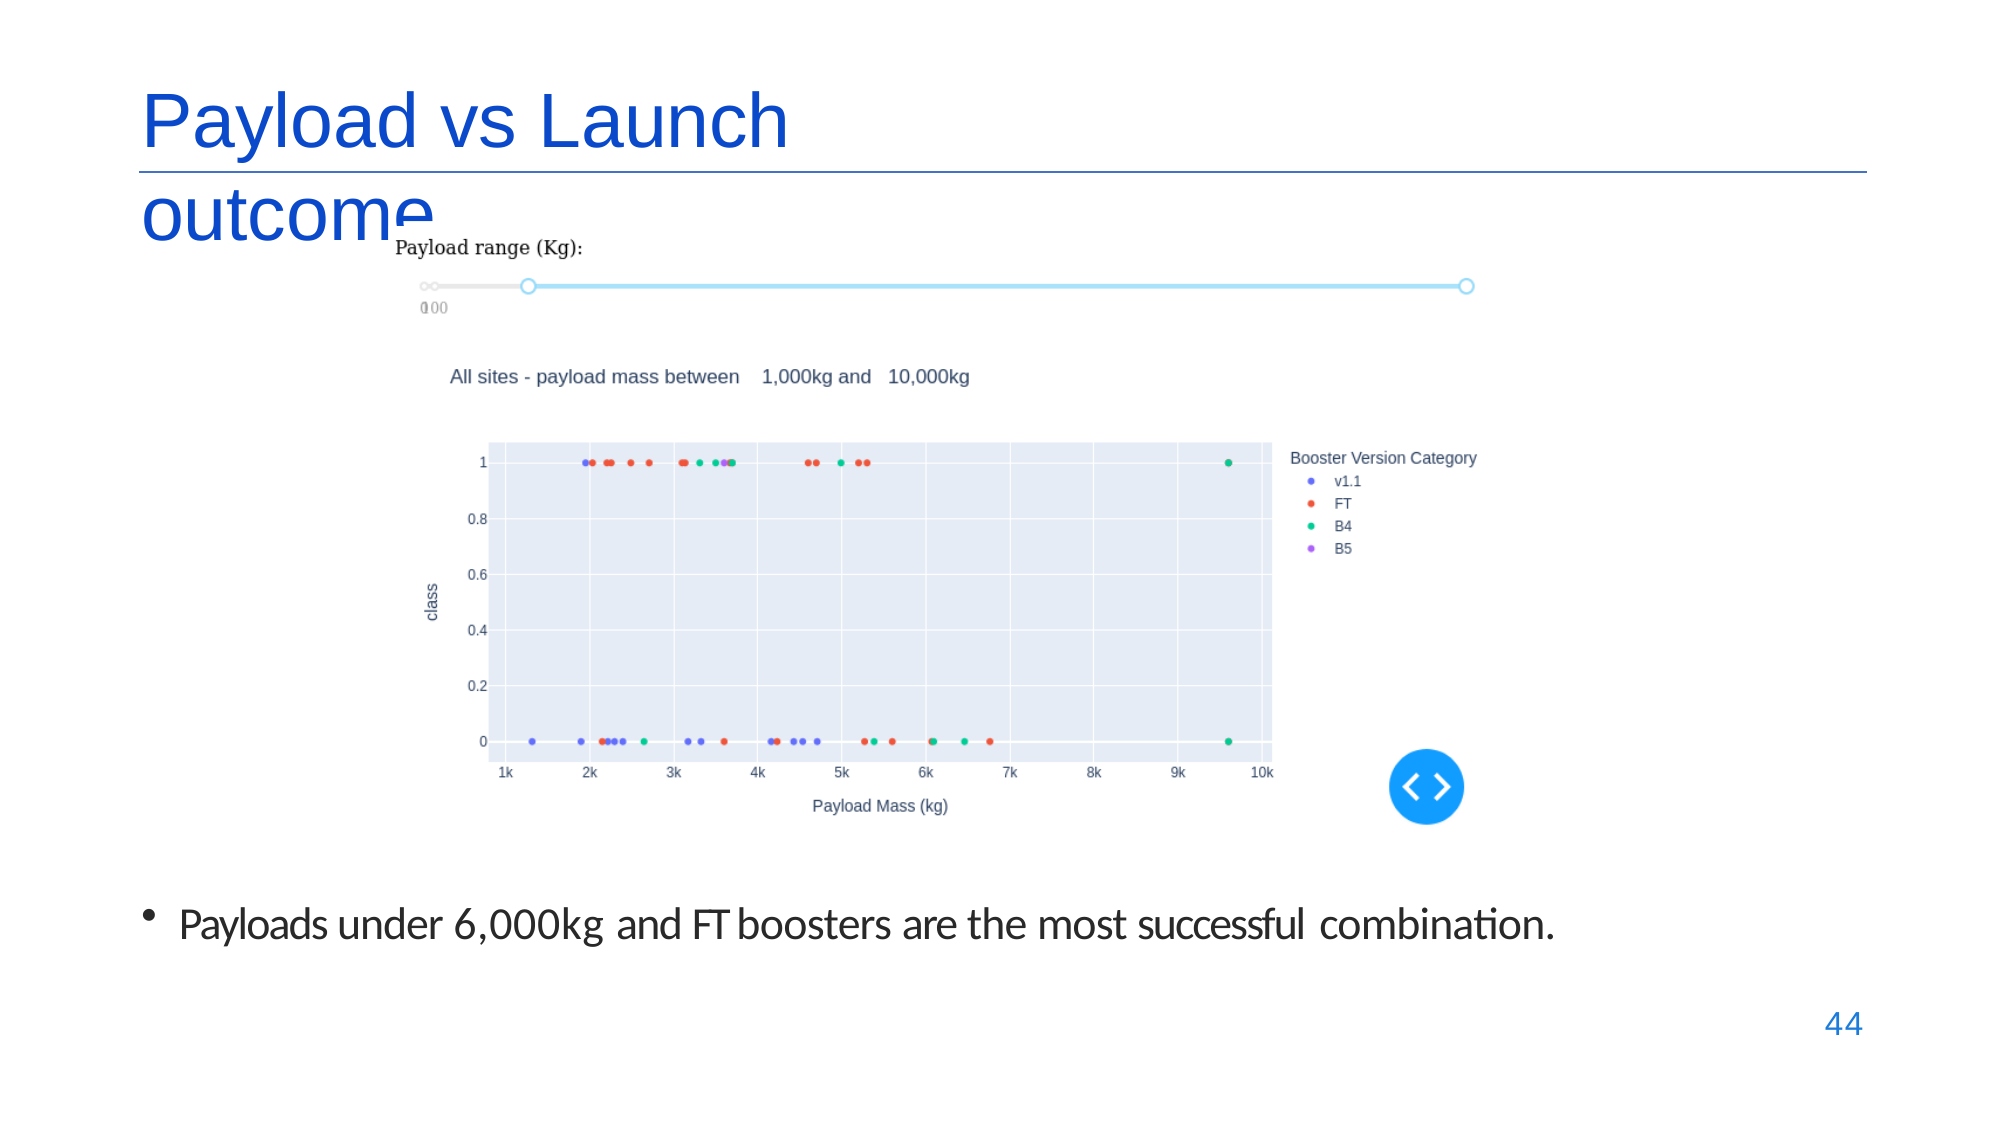

# Payload vs Launch outcome

Payloads under 6,000kg and FT boosters are the most successful combination.
44